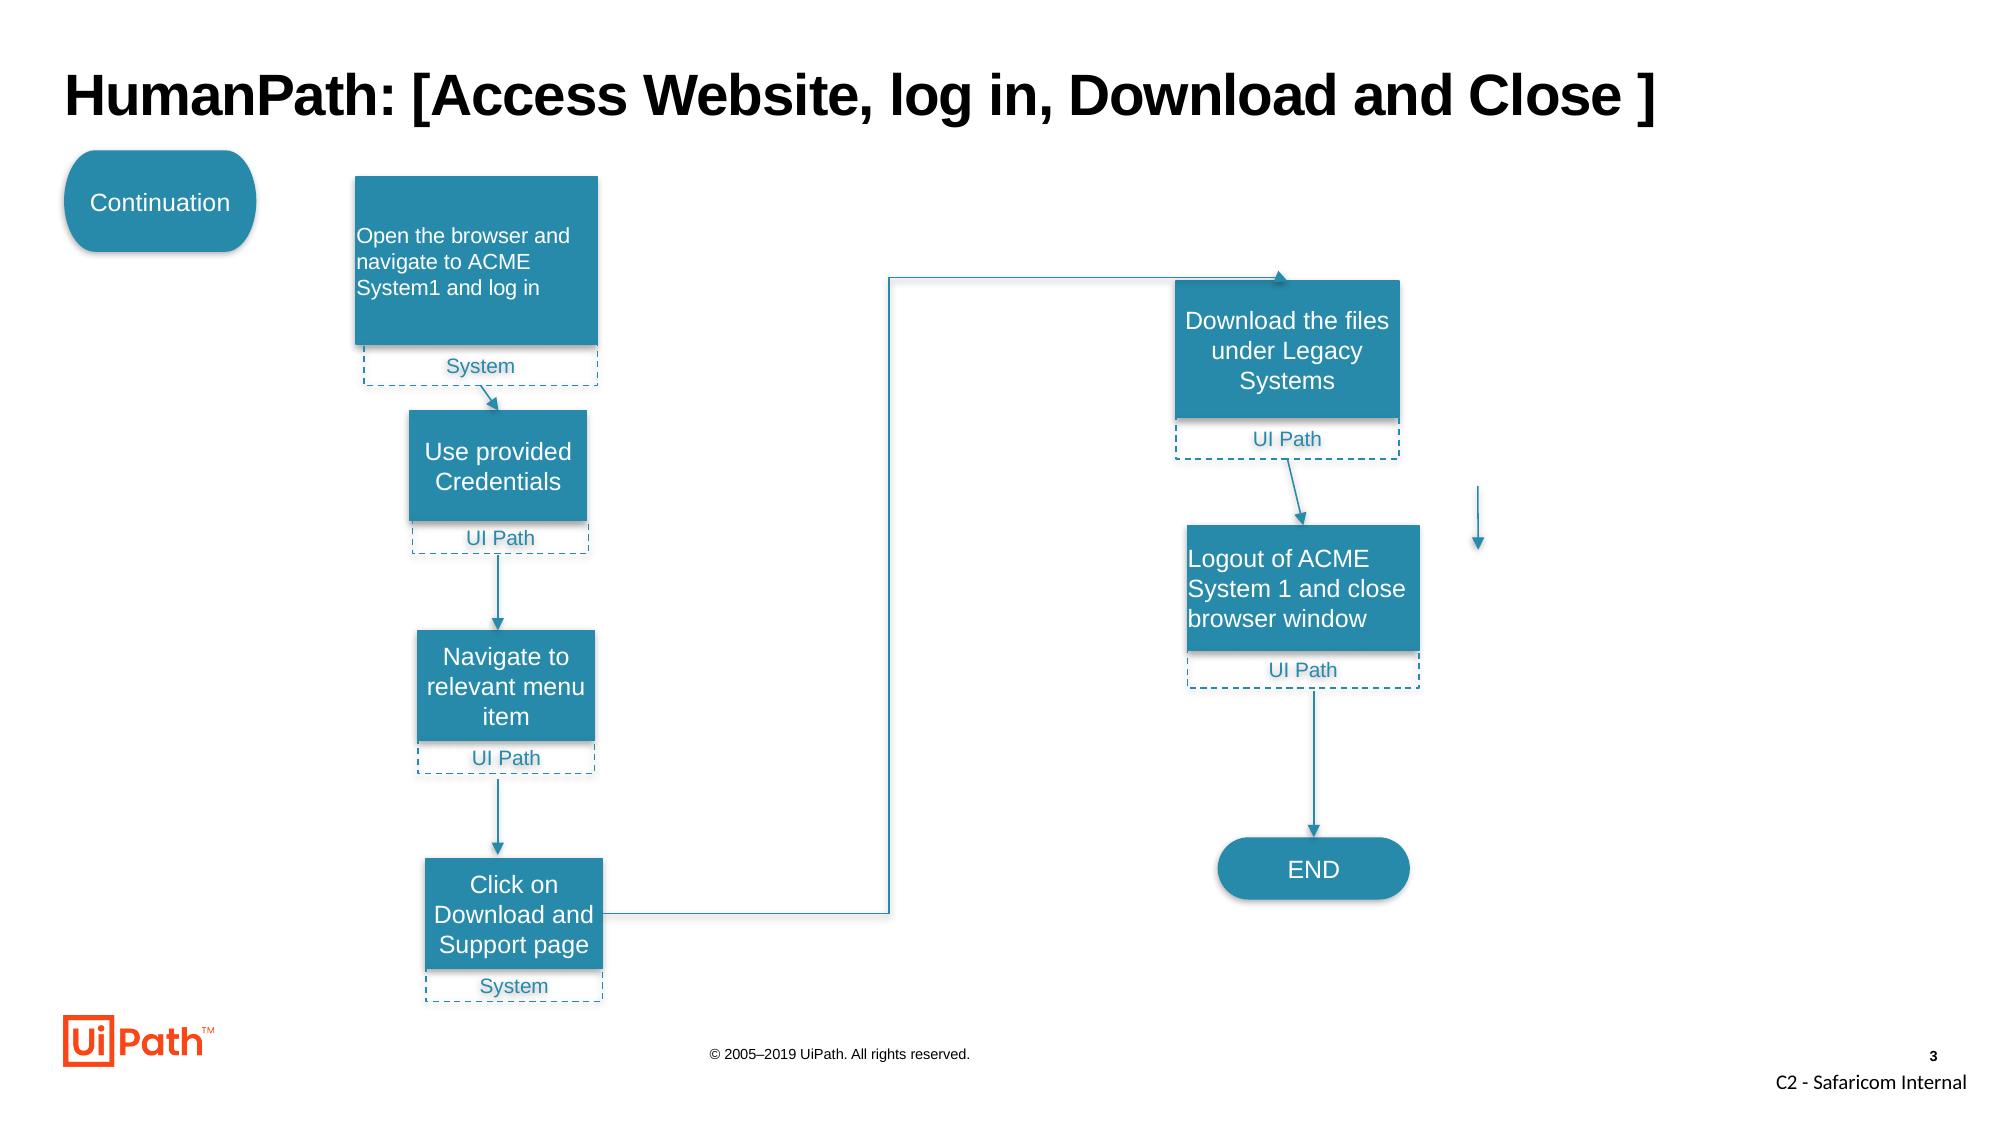

# HumanPath: [Access Website, log in, Download and Close ]
Continuation
Open the browser and navigate to ACME System1 and log in
System
Download the files under Legacy Systems
UI Path
Use provided Credentials
UI Path
Logout of ACME System 1 and close browser window
UI Path
Navigate to relevant menu item
UI Path
END
Click on Download and Support page
System
© 2005–2019 UiPath. All rights reserved.
3